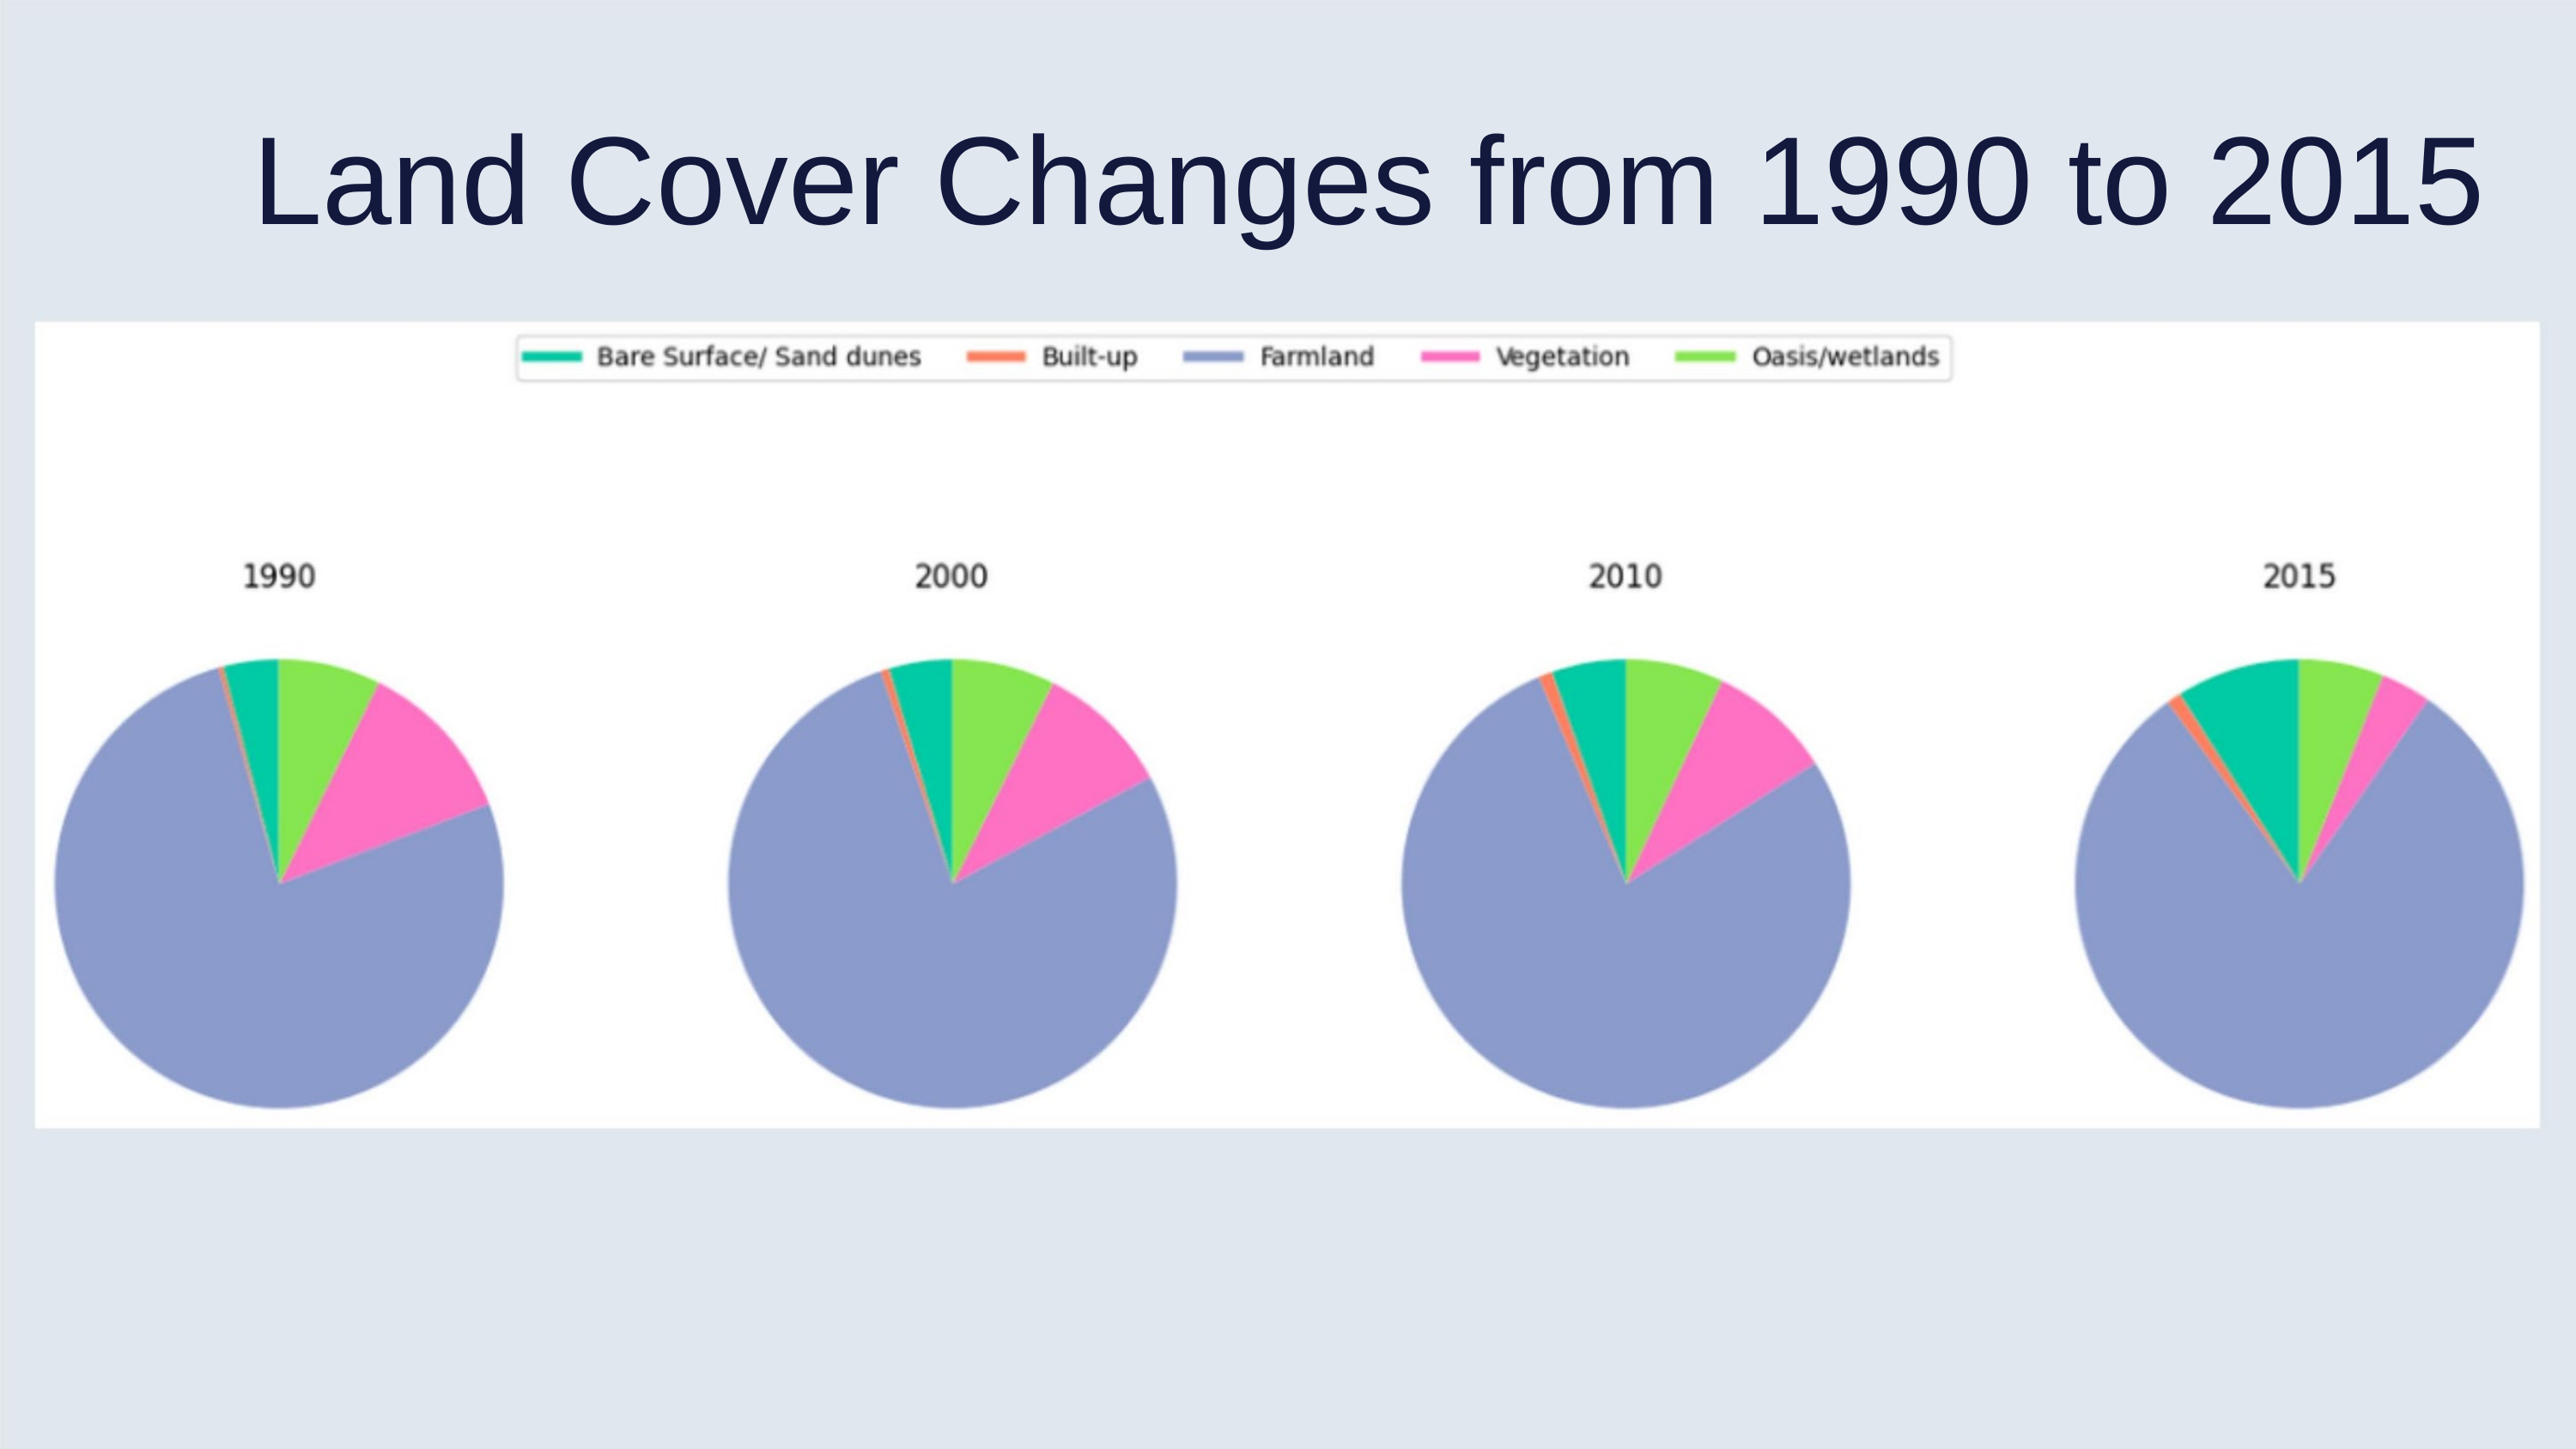

Land Cover Changes from 1990 to 2015